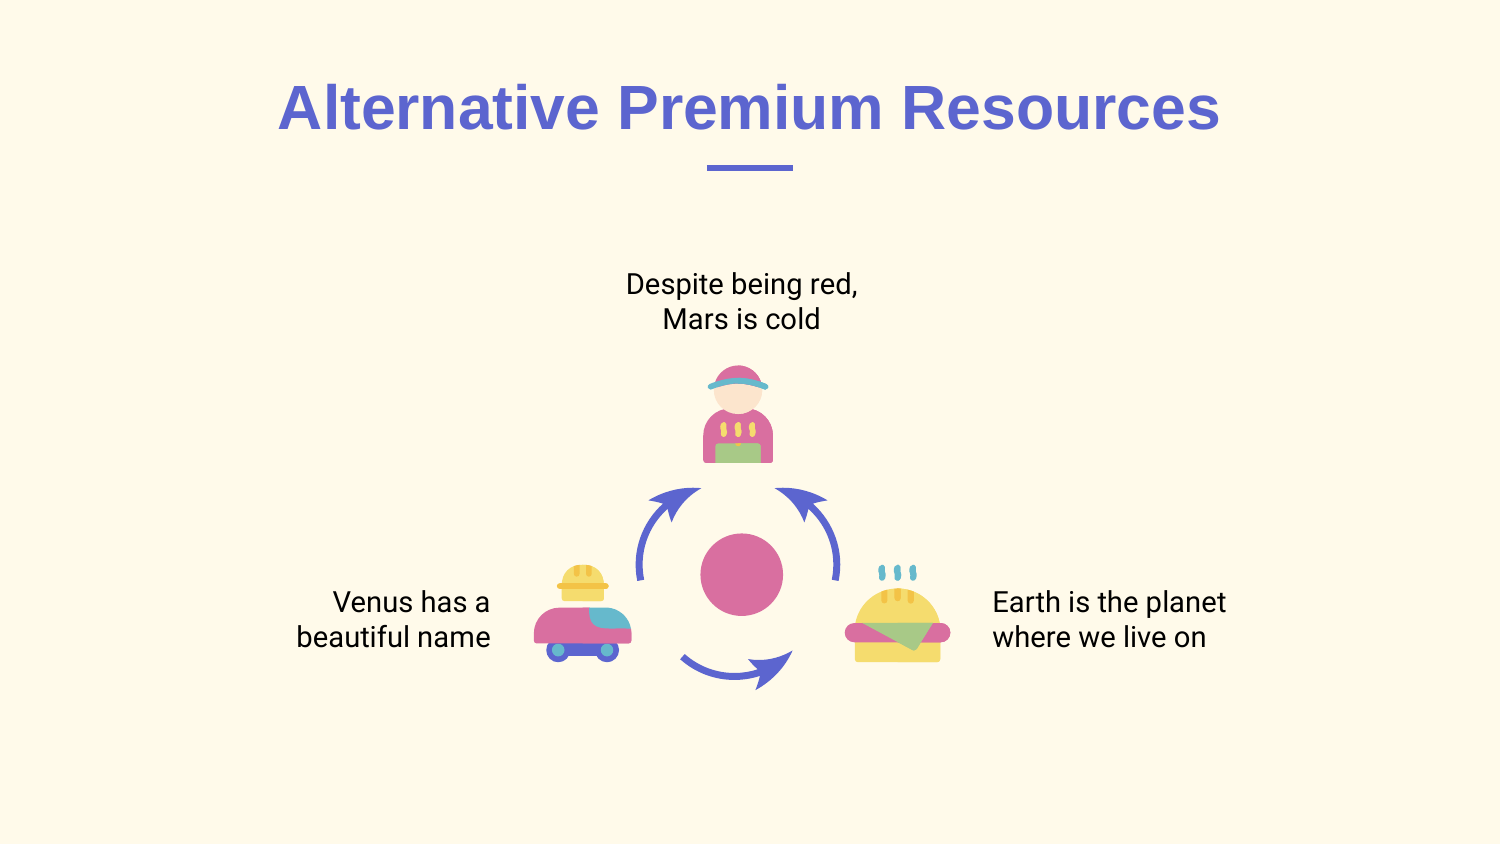

# Alternative Premium Resources
Despite being red, Mars is cold

Venus has a beautiful name
Earth is the planet where we live on